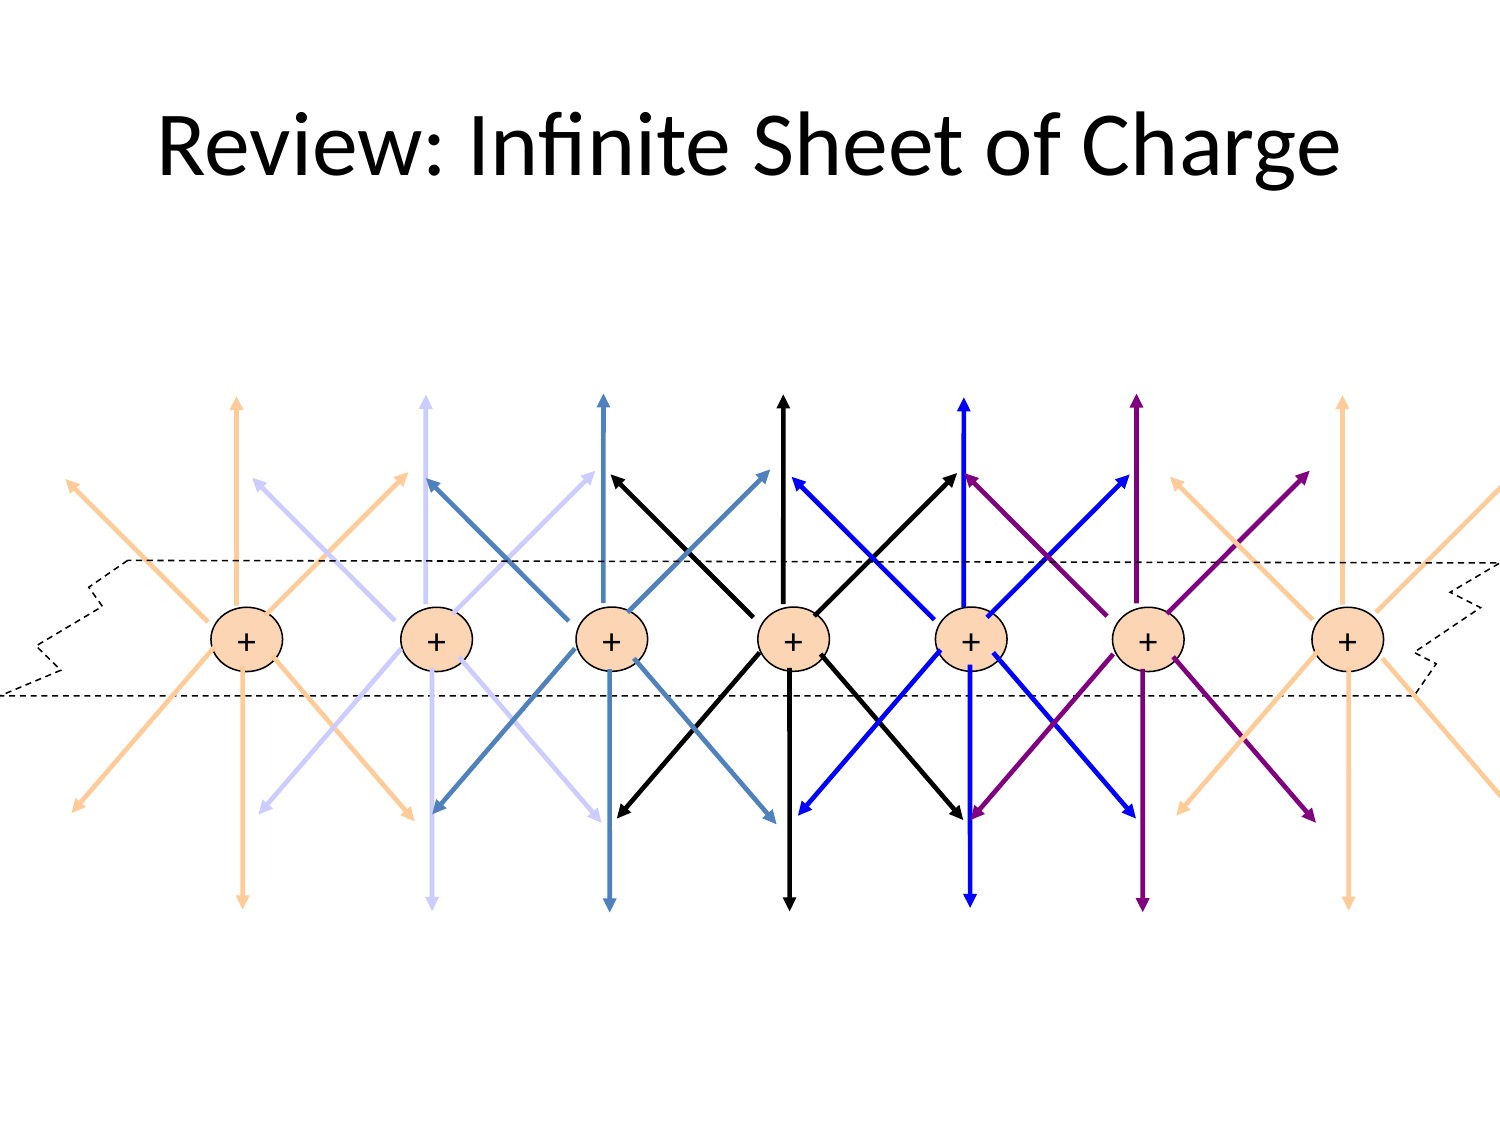

# Review: Infinite Sheet of Charge

+
+
+
+
+
+
+